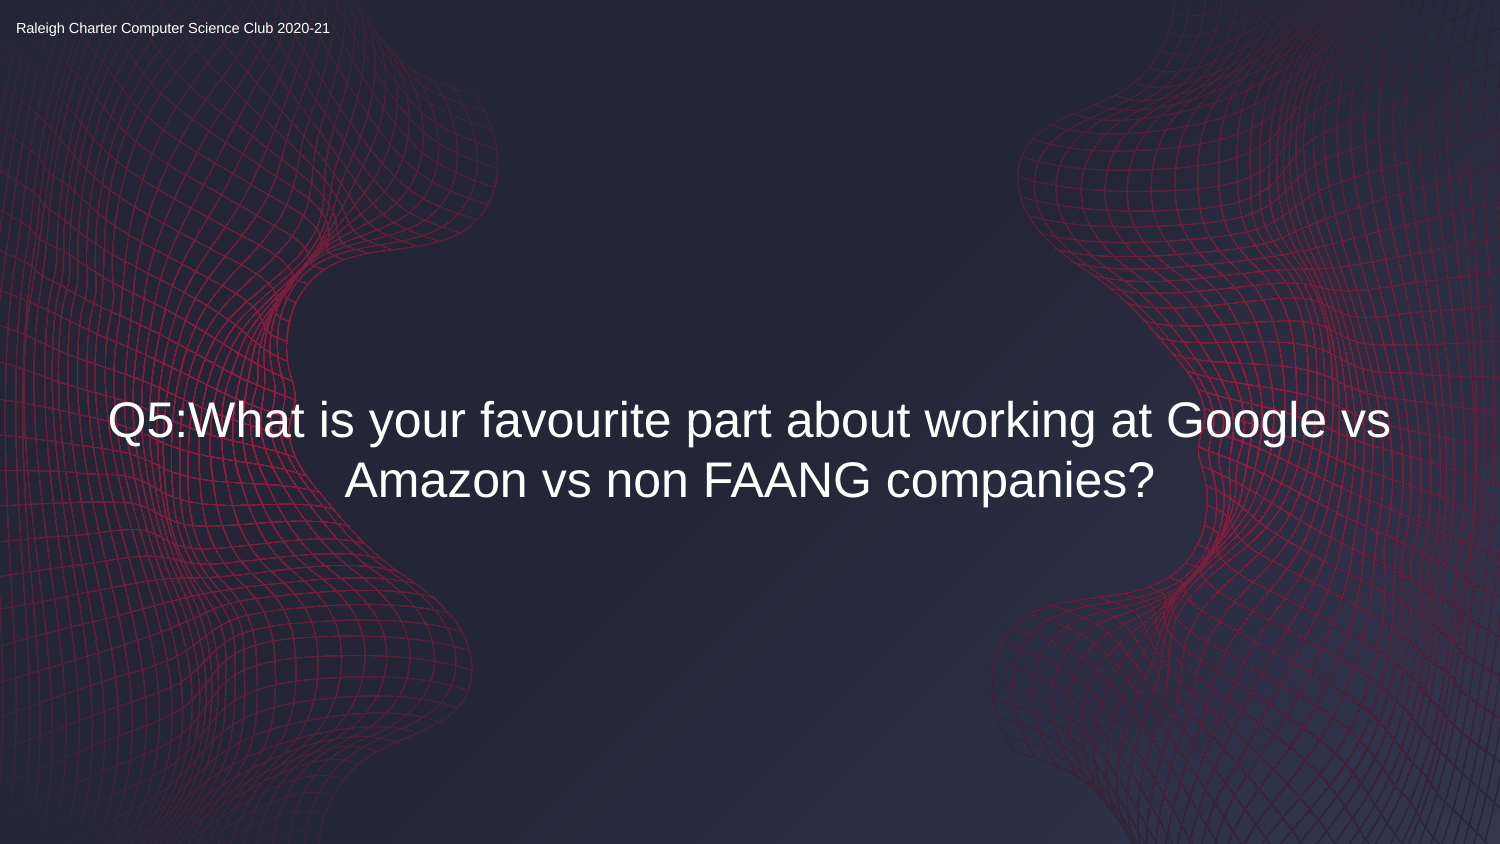

# Q5:What is your favourite part about working at Google vs Amazon vs non FAANG companies?